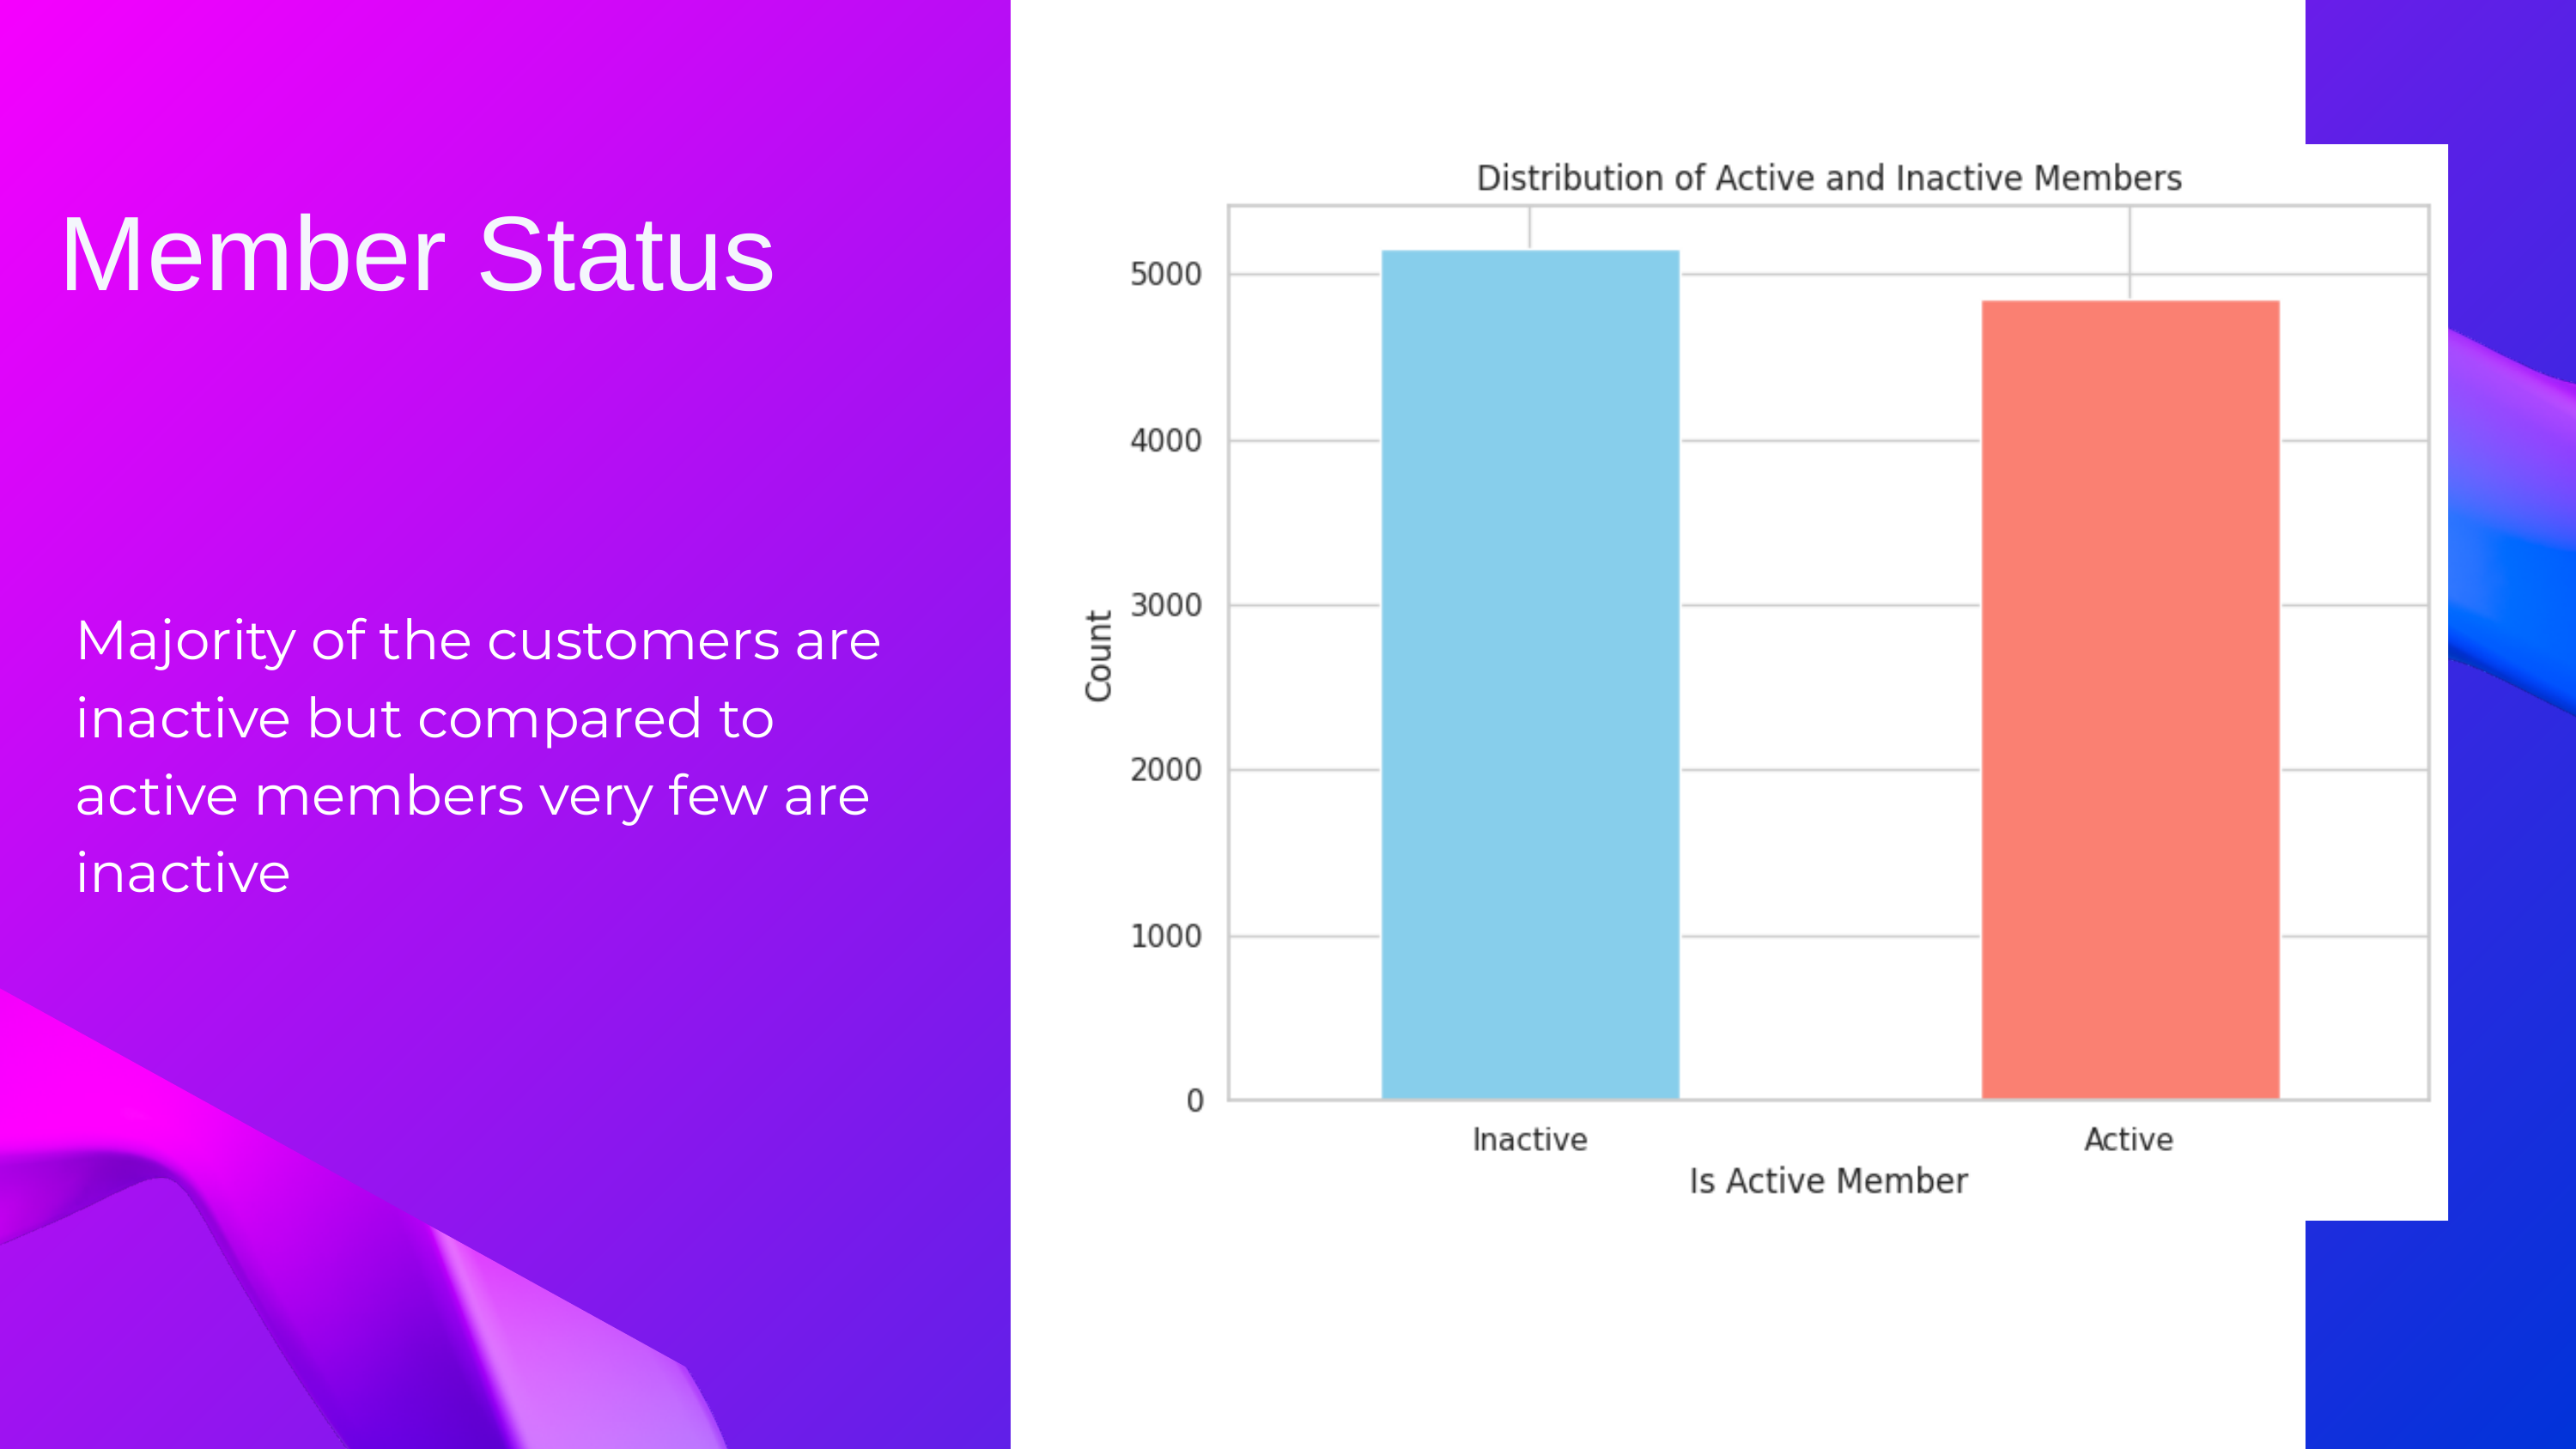

Member Status
Majority of the customers are inactive but compared to active members very few are inactive